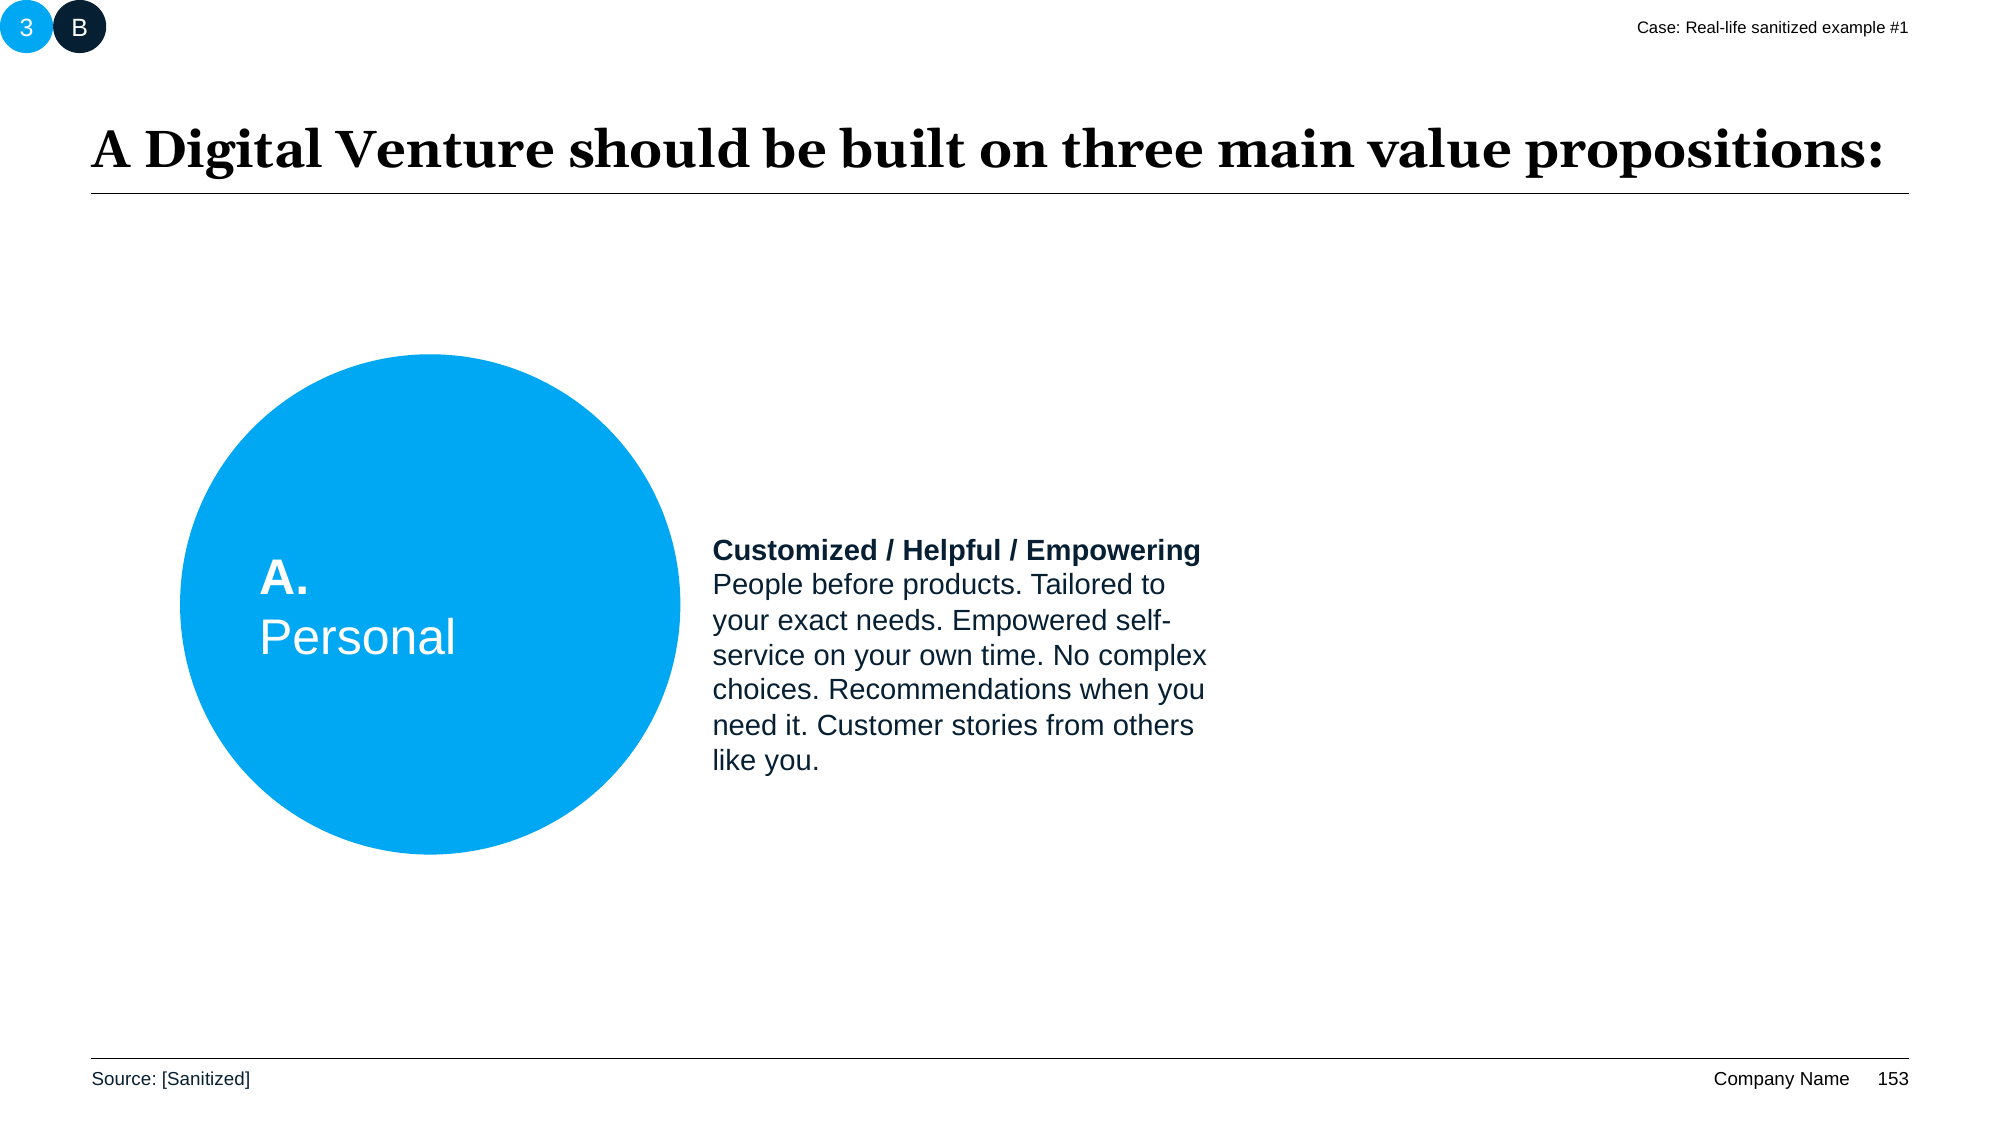

3
B
Case: Real-life sanitized example #1
# A Digital Venture should be built on three main value propositions:
A.
Personal
Customized / Helpful / Empowering
People before products. Tailored to your exact needs. Empowered self-service on your own time. No complex choices. Recommendations when you need it. Customer stories from others like you.
Source: [Sanitized]